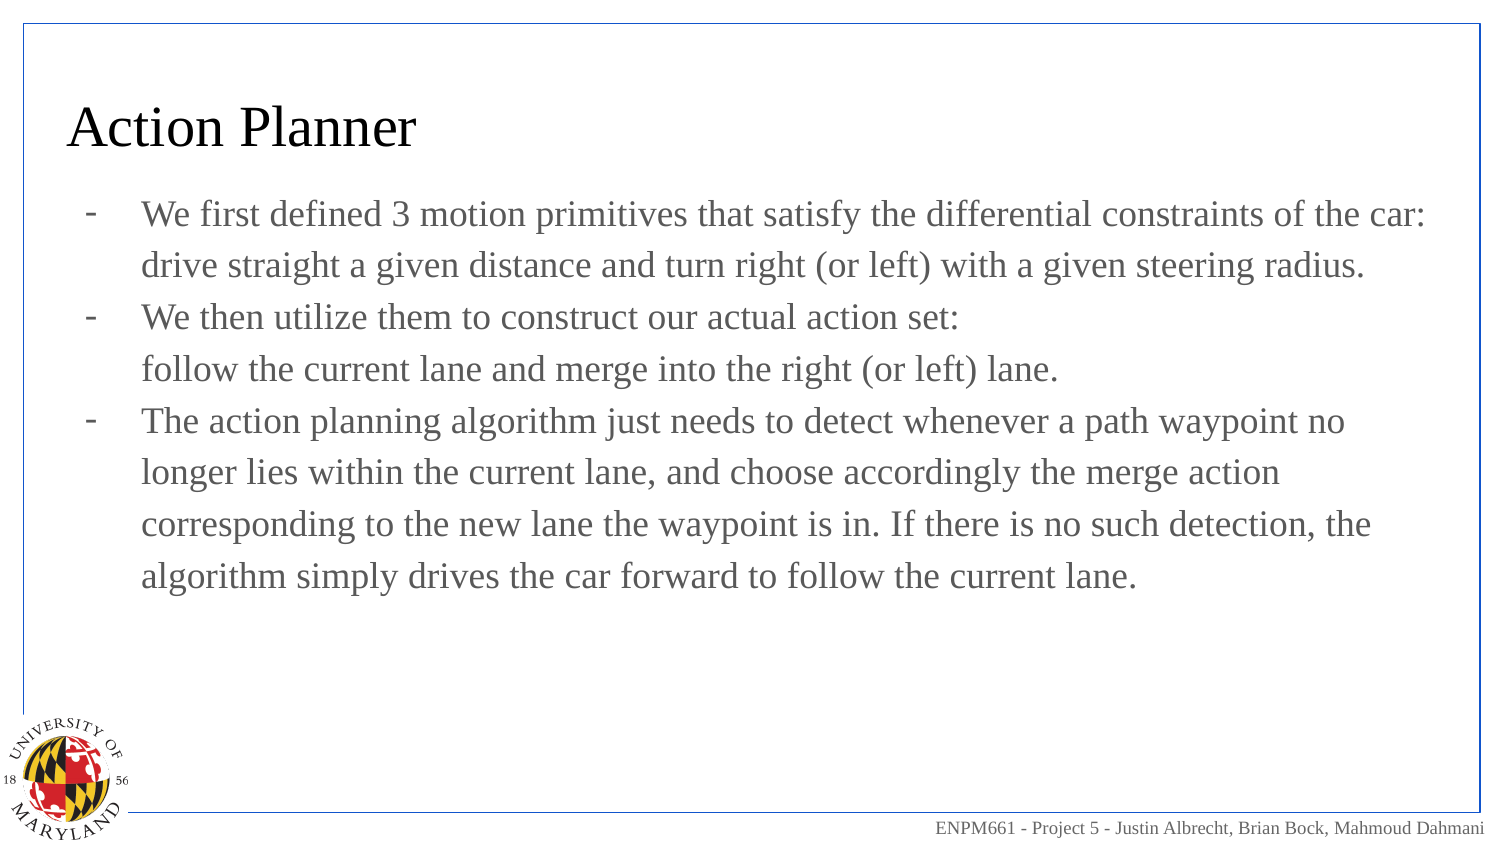

# Action Planner
We first defined 3 motion primitives that satisfy the differential constraints of the car: drive straight a given distance and turn right (or left) with a given steering radius.
We then utilize them to construct our actual action set:
follow the current lane and merge into the right (or left) lane.
The action planning algorithm just needs to detect whenever a path waypoint no longer lies within the current lane, and choose accordingly the merge action corresponding to the new lane the waypoint is in. If there is no such detection, the algorithm simply drives the car forward to follow the current lane.